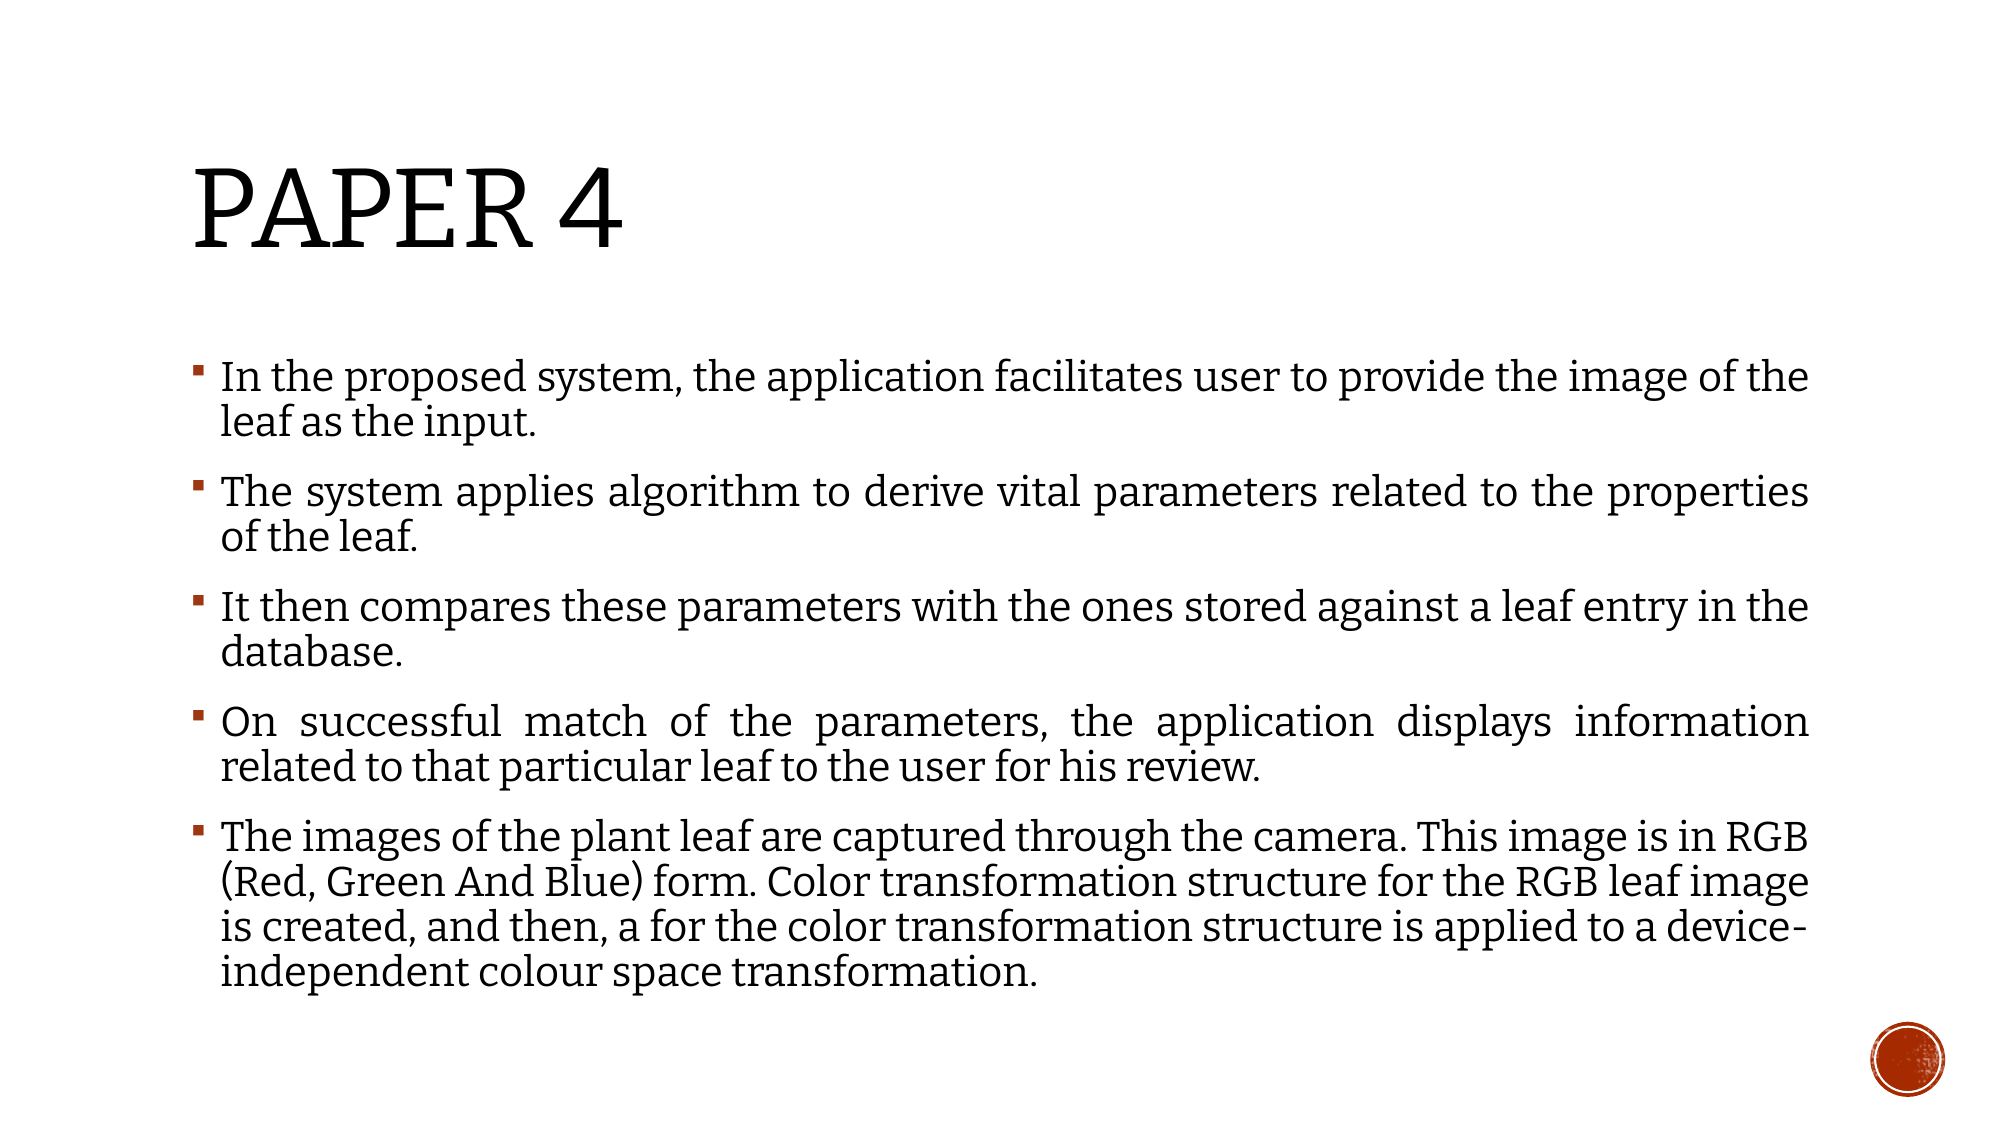

# Paper 4
In the proposed system, the application facilitates user to provide the image of the leaf as the input.
The system applies algorithm to derive vital parameters related to the properties of the leaf.
It then compares these parameters with the ones stored against a leaf entry in the database.
On successful match of the parameters, the application displays information related to that particular leaf to the user for his review.
The images of the plant leaf are captured through the camera. This image is in RGB (Red, Green And Blue) form. Color transformation structure for the RGB leaf image is created, and then, a for the color transformation structure is applied to a device-independent colour space transformation.